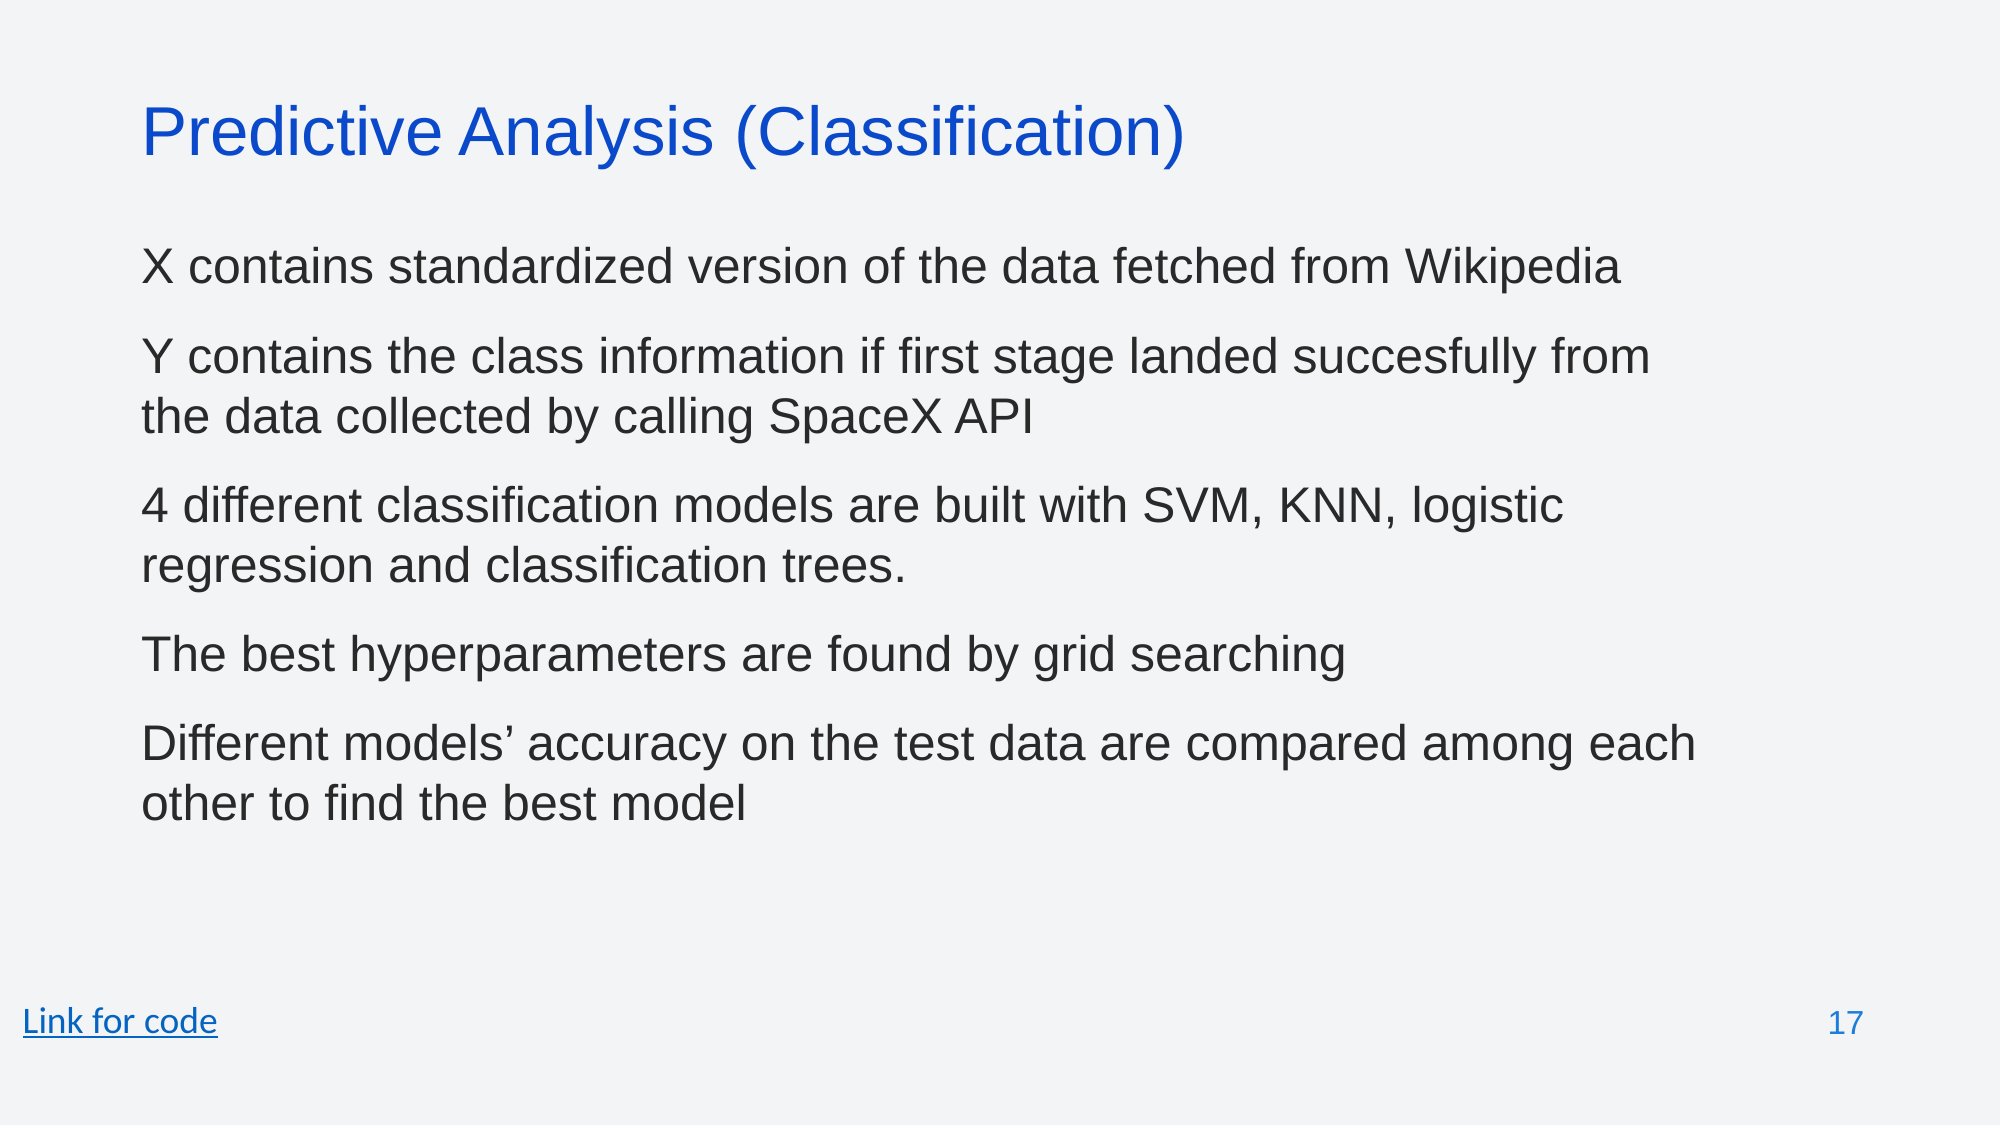

Predictive Analysis (Classification)
X contains standardized version of the data fetched from Wikipedia
Y contains the class information if first stage landed succesfully from the data collected by calling SpaceX API
4 different classification models are built with SVM, KNN, logistic regression and classification trees.
The best hyperparameters are found by grid searching
Different models’ accuracy on the test data are compared among each other to find the best model
Link for code
17